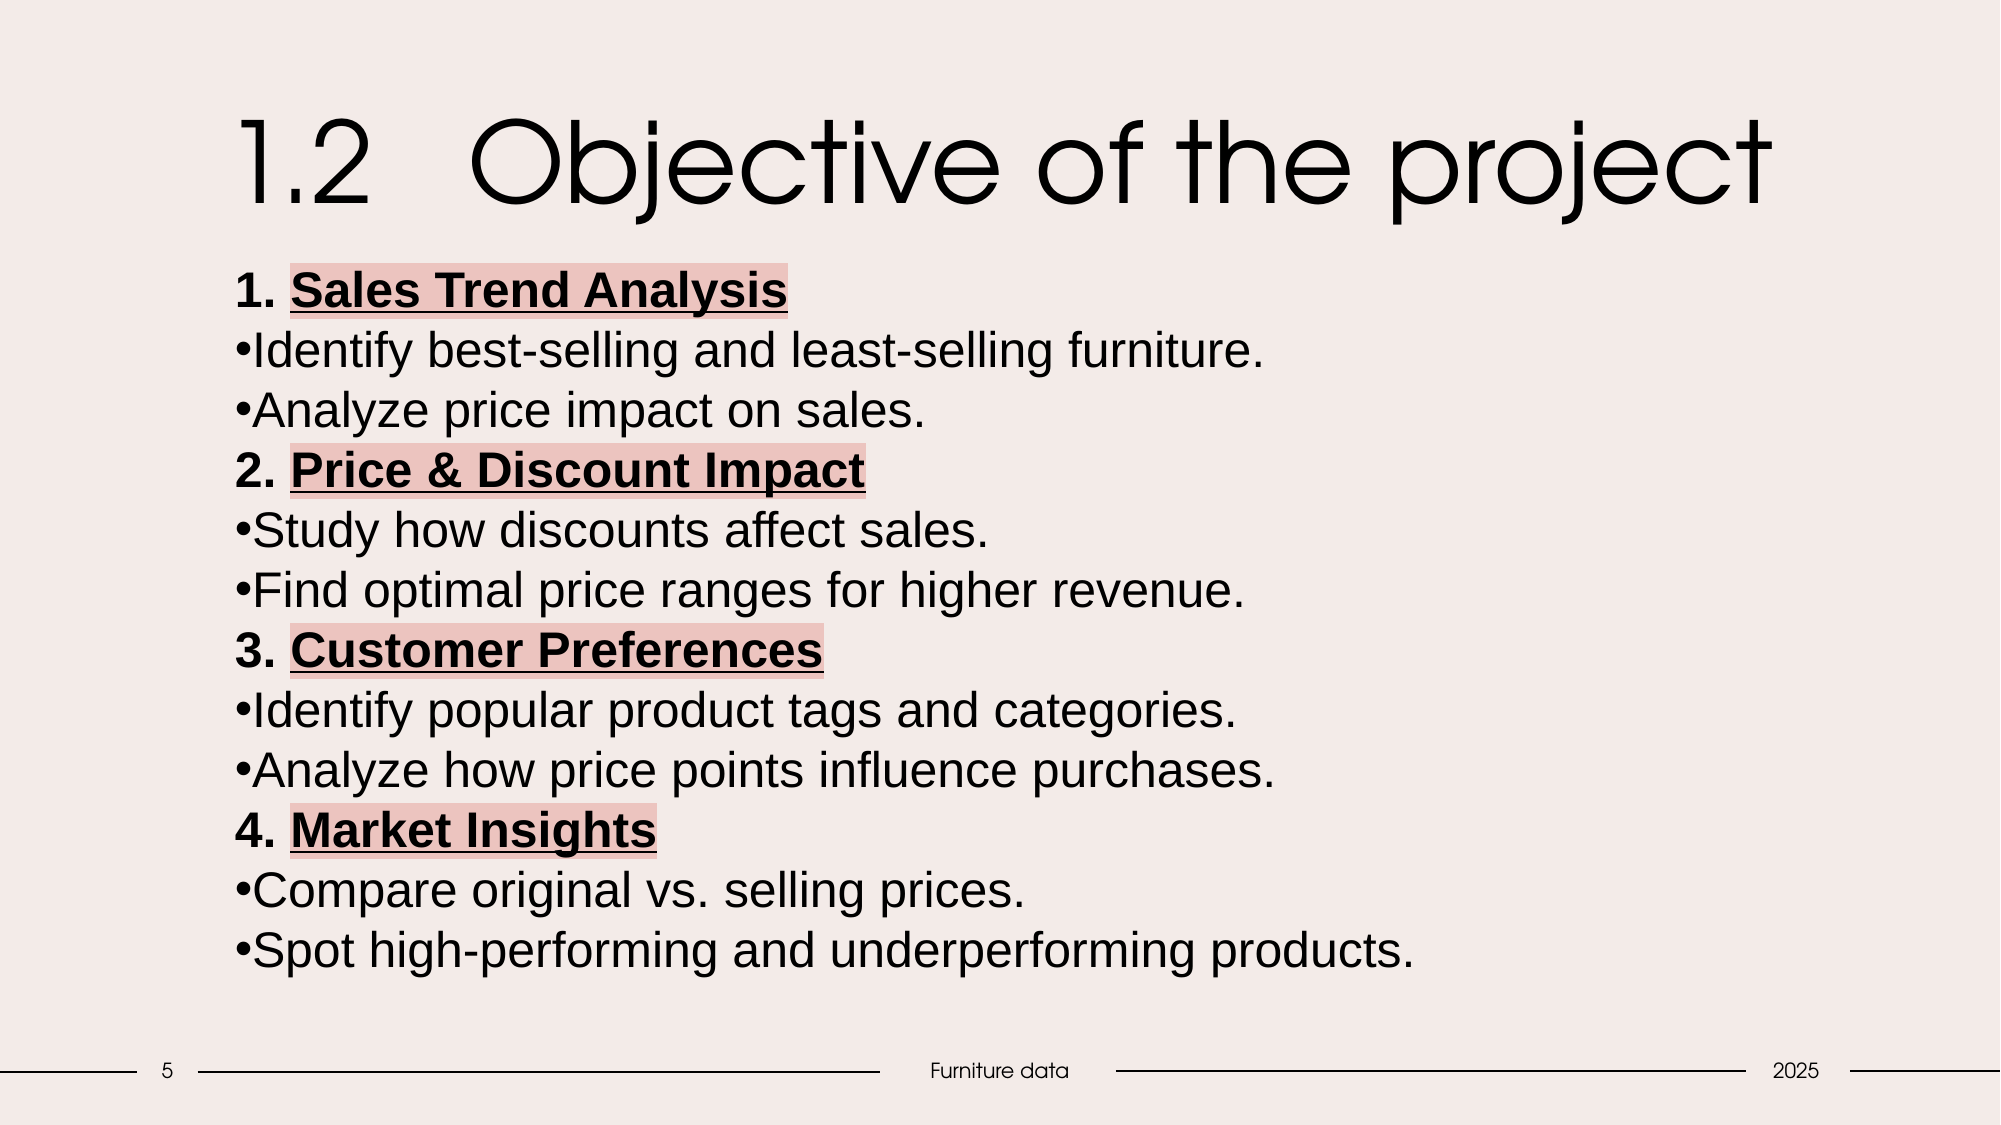

# 1.2   Objective of the project
1. Sales Trend Analysis
Identify best-selling and least-selling furniture.
Analyze price impact on sales.
2. Price & Discount Impact
Study how discounts affect sales.
Find optimal price ranges for higher revenue.
3. Customer Preferences
Identify popular product tags and categories.
Analyze how price points influence purchases.
4. Market Insights
Compare original vs. selling prices.
Spot high-performing and underperforming products.

5
Furniture data
2025